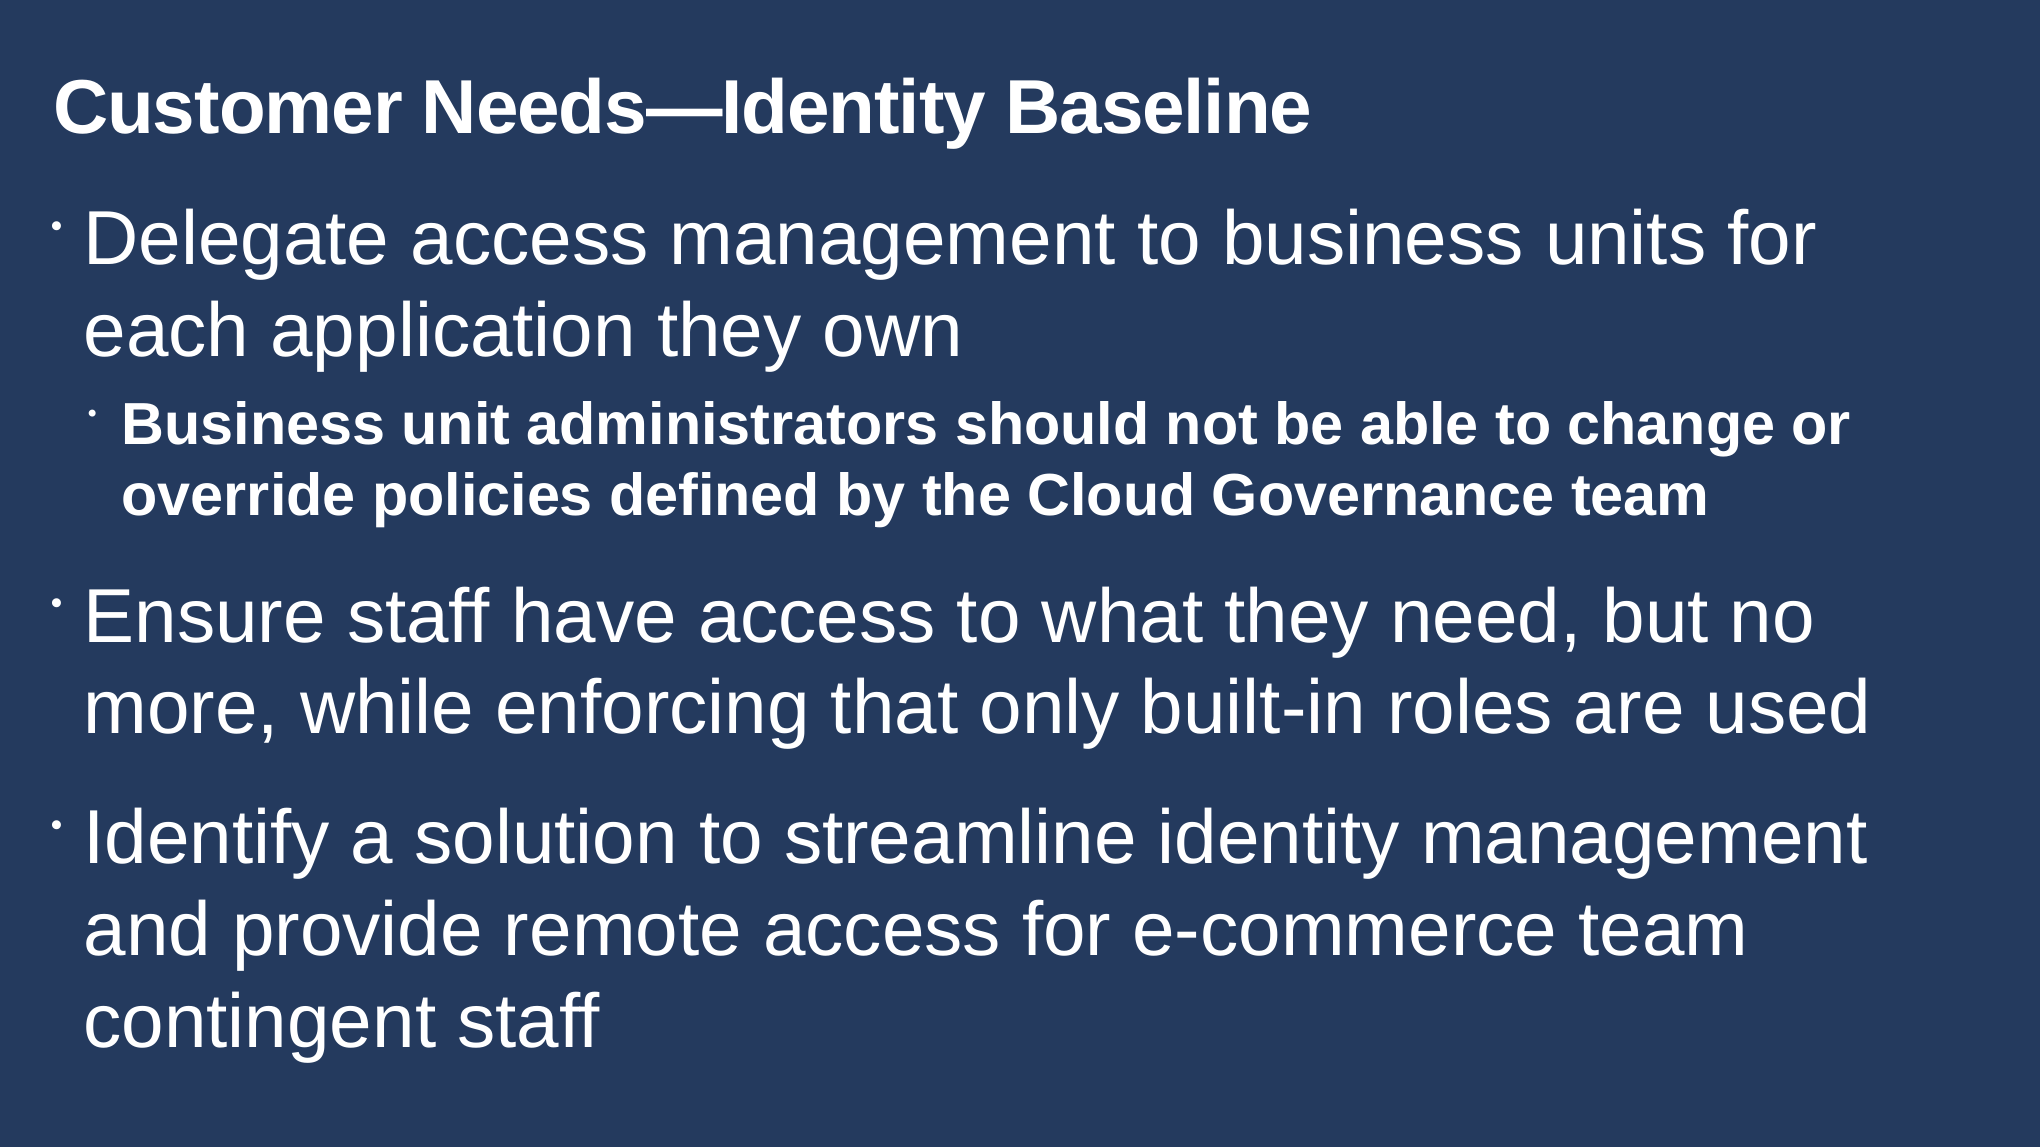

Customer Needs—Identity Baseline
Delegate access management to business units for each application they own
Business unit administrators should not be able to change or override policies defined by the Cloud Governance team
Ensure staff have access to what they need, but no more, while enforcing that only built-in roles are used
Identify a solution to streamline identity management and provide remote access for e-commerce team contingent staff